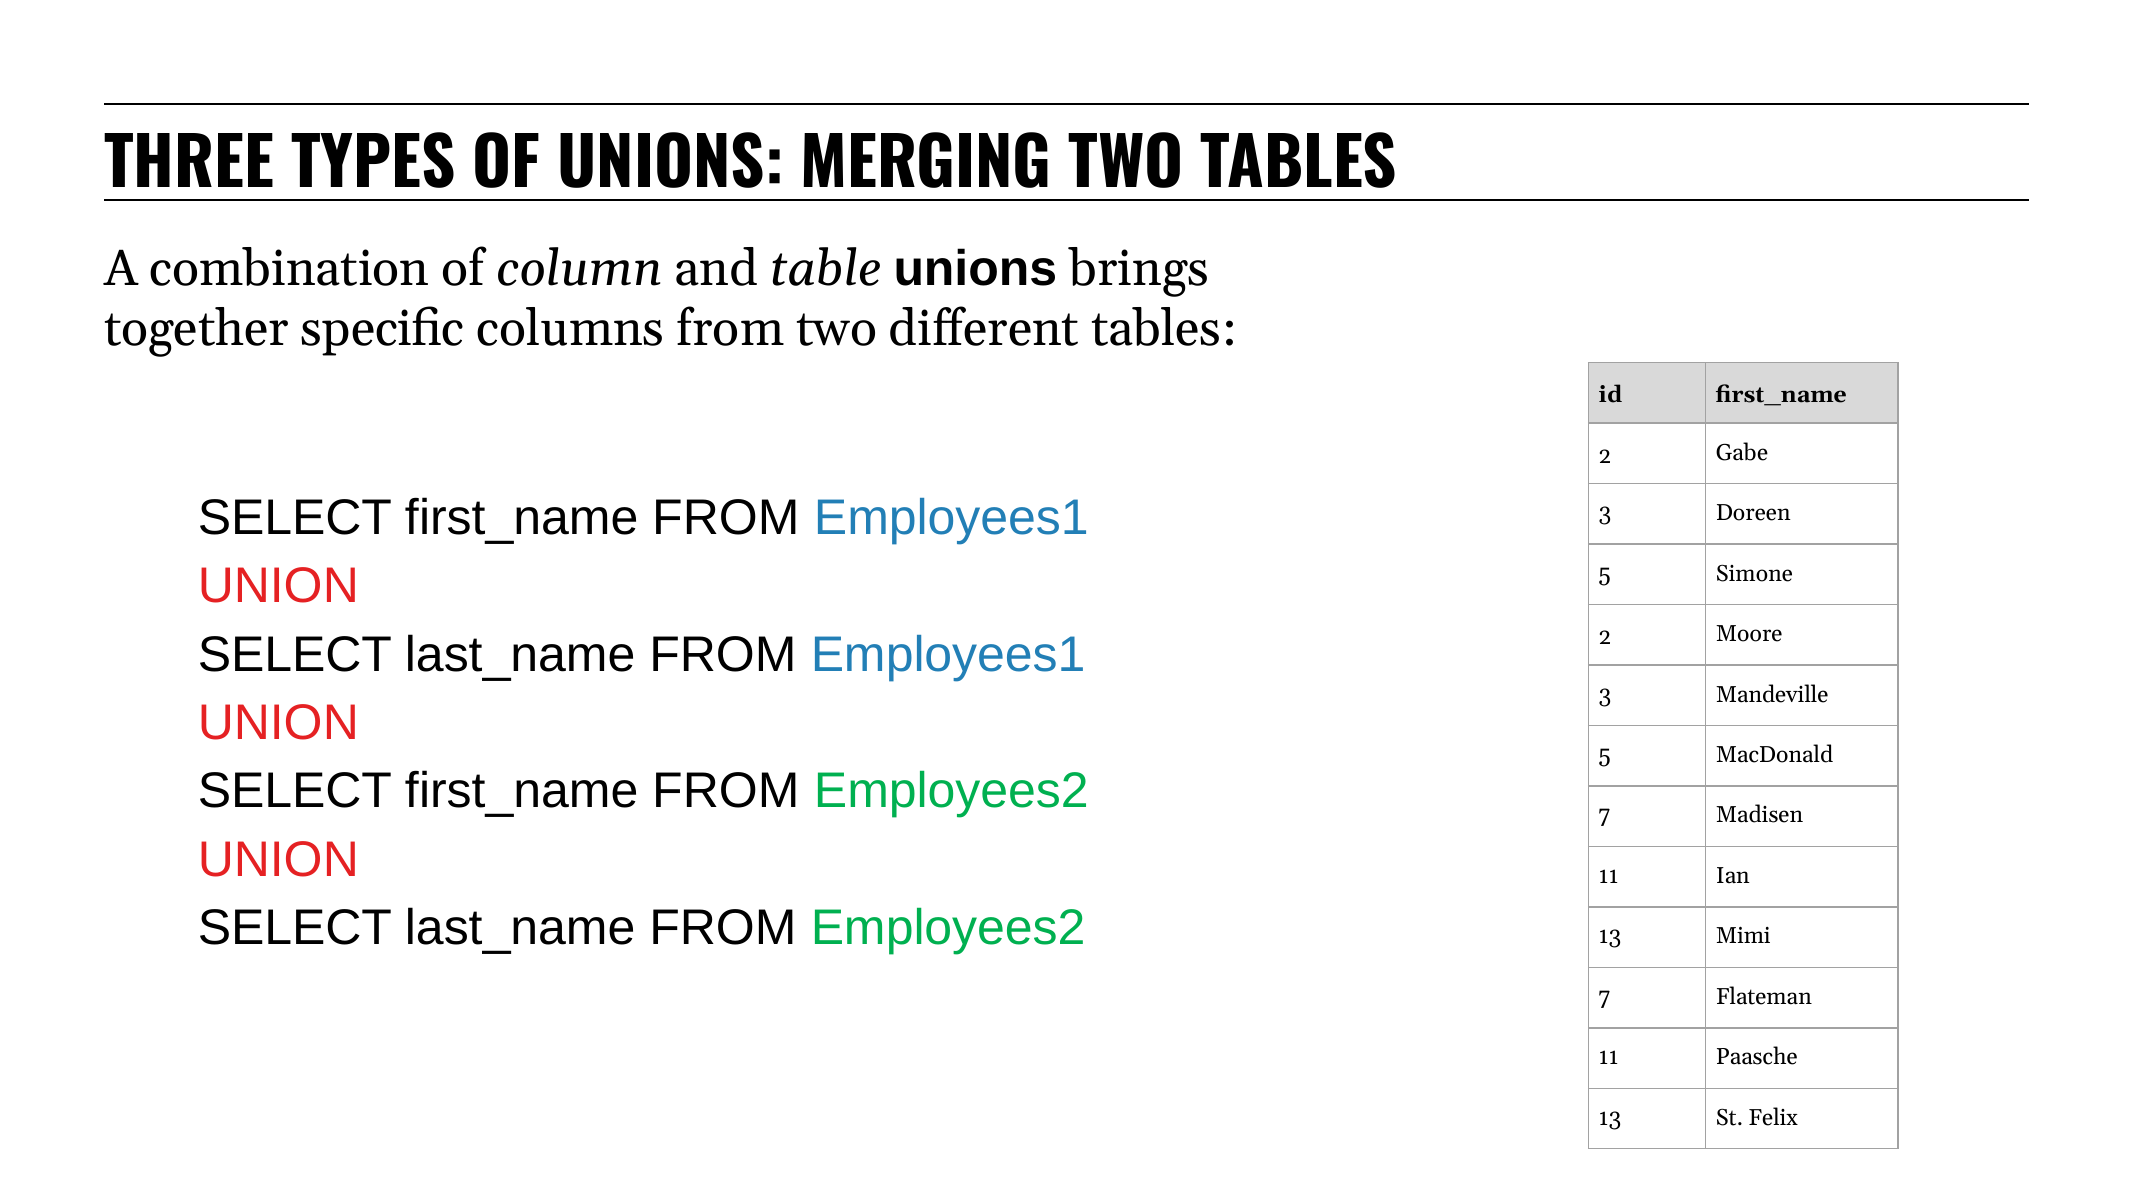

THREE TYPES OF UNIONS: MERGING TWO TABLES
A combination of column and table unions brings
together specific columns from two different tables:
SELECT first_name FROM Employees1
UNION
SELECT last_name FROM Employees1
UNION
SELECT first_name FROM Employees2
UNION
SELECT last_name FROM Employees2
| id | first\_name |
| --- | --- |
| 2 | Gabe |
| 3 | Doreen |
| 5 | Simone |
| 2 | Moore |
| 3 | Mandeville |
| 5 | MacDonald |
| 7 | Madisen |
| 11 | Ian |
| 13 | Mimi |
| 7 | Flateman |
| 11 | Paasche |
| 13 | St. Felix |